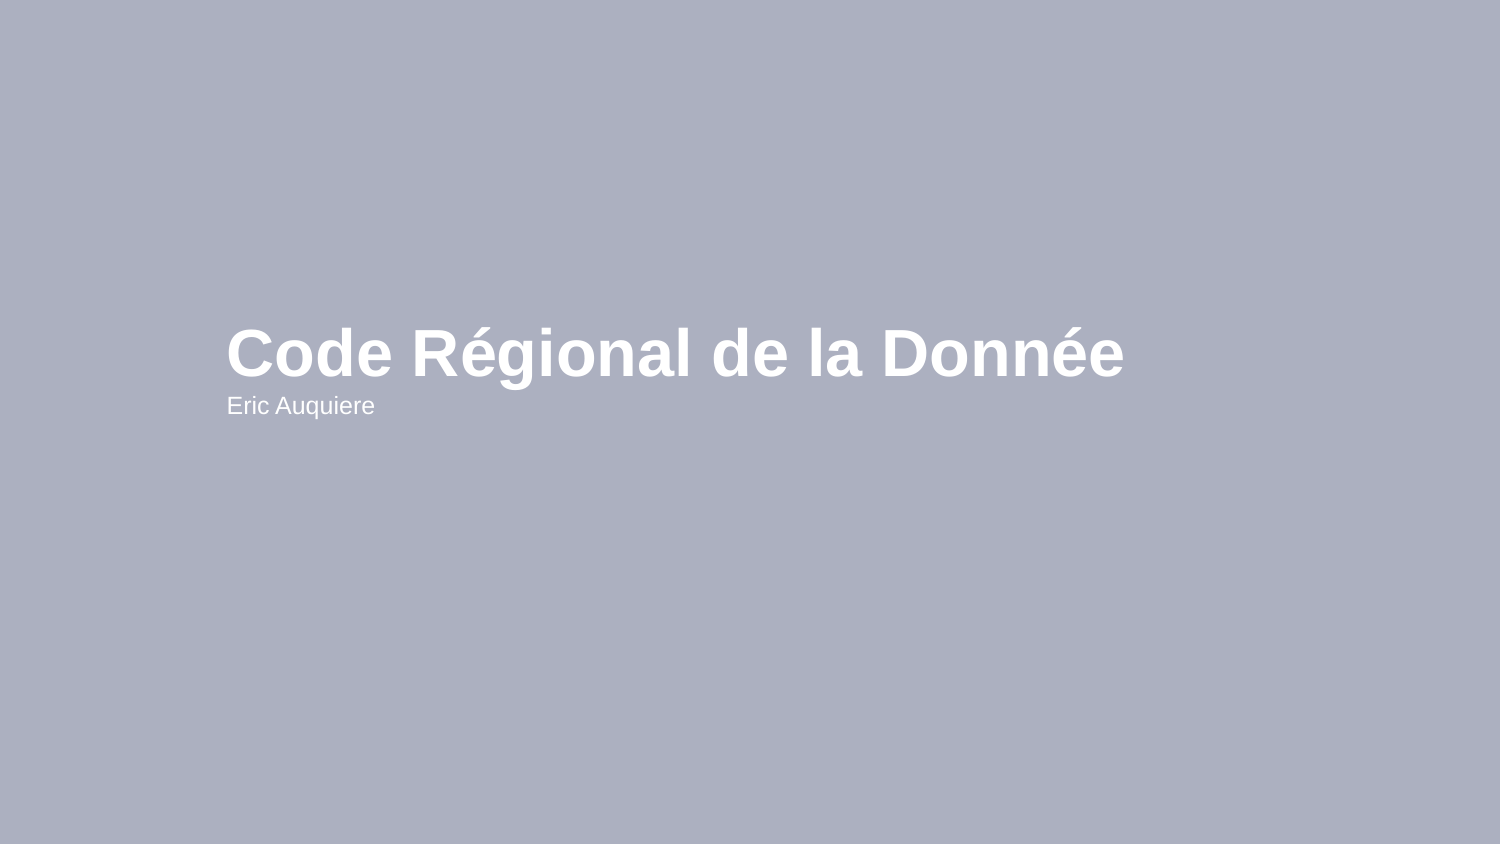

# Code Régional de la Donnée Eric Auquiere